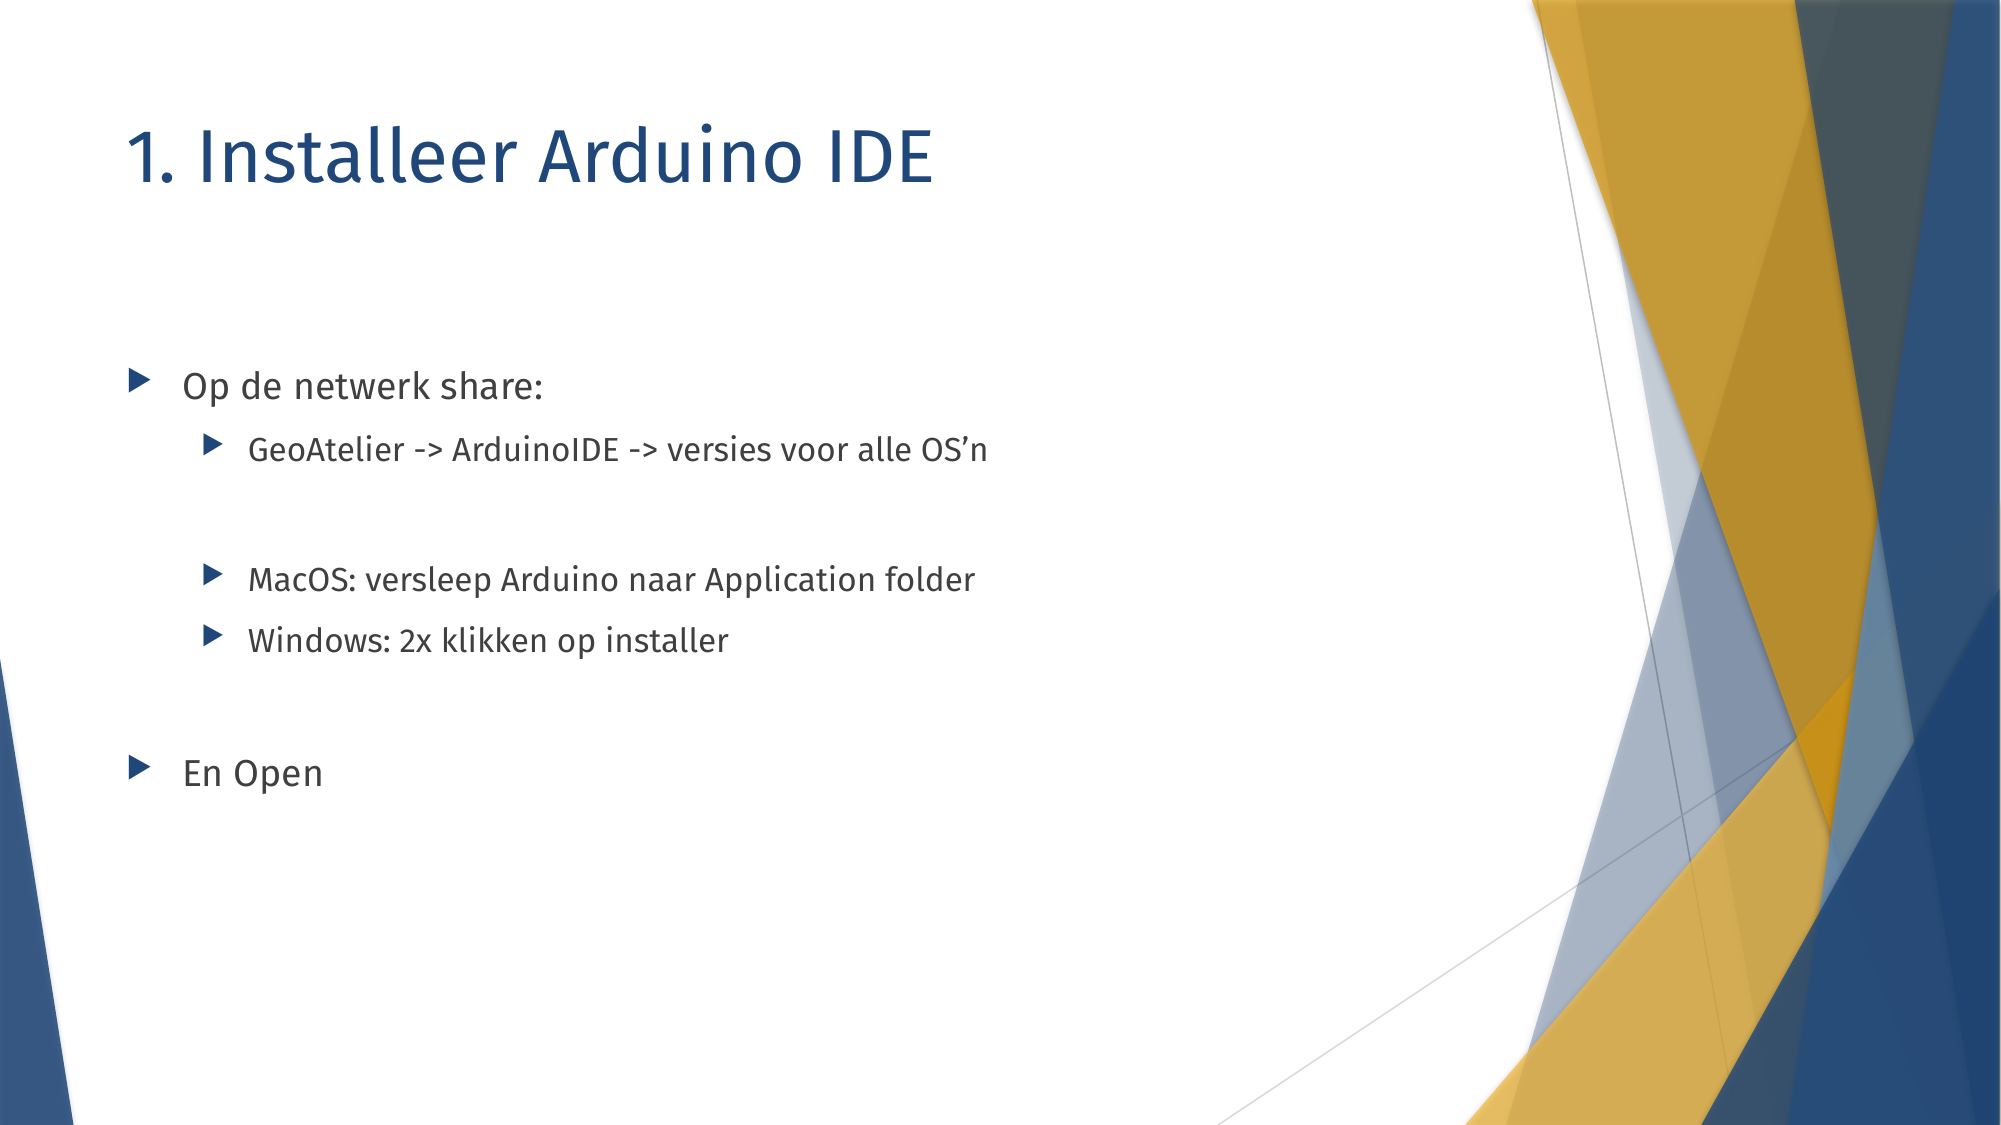

# 1. Installeer Arduino IDE
Op de netwerk share:
GeoAtelier -> ArduinoIDE -> versies voor alle OS’n

MacOS: versleep Arduino naar Application folder
Windows: 2x klikken op installer

En Open